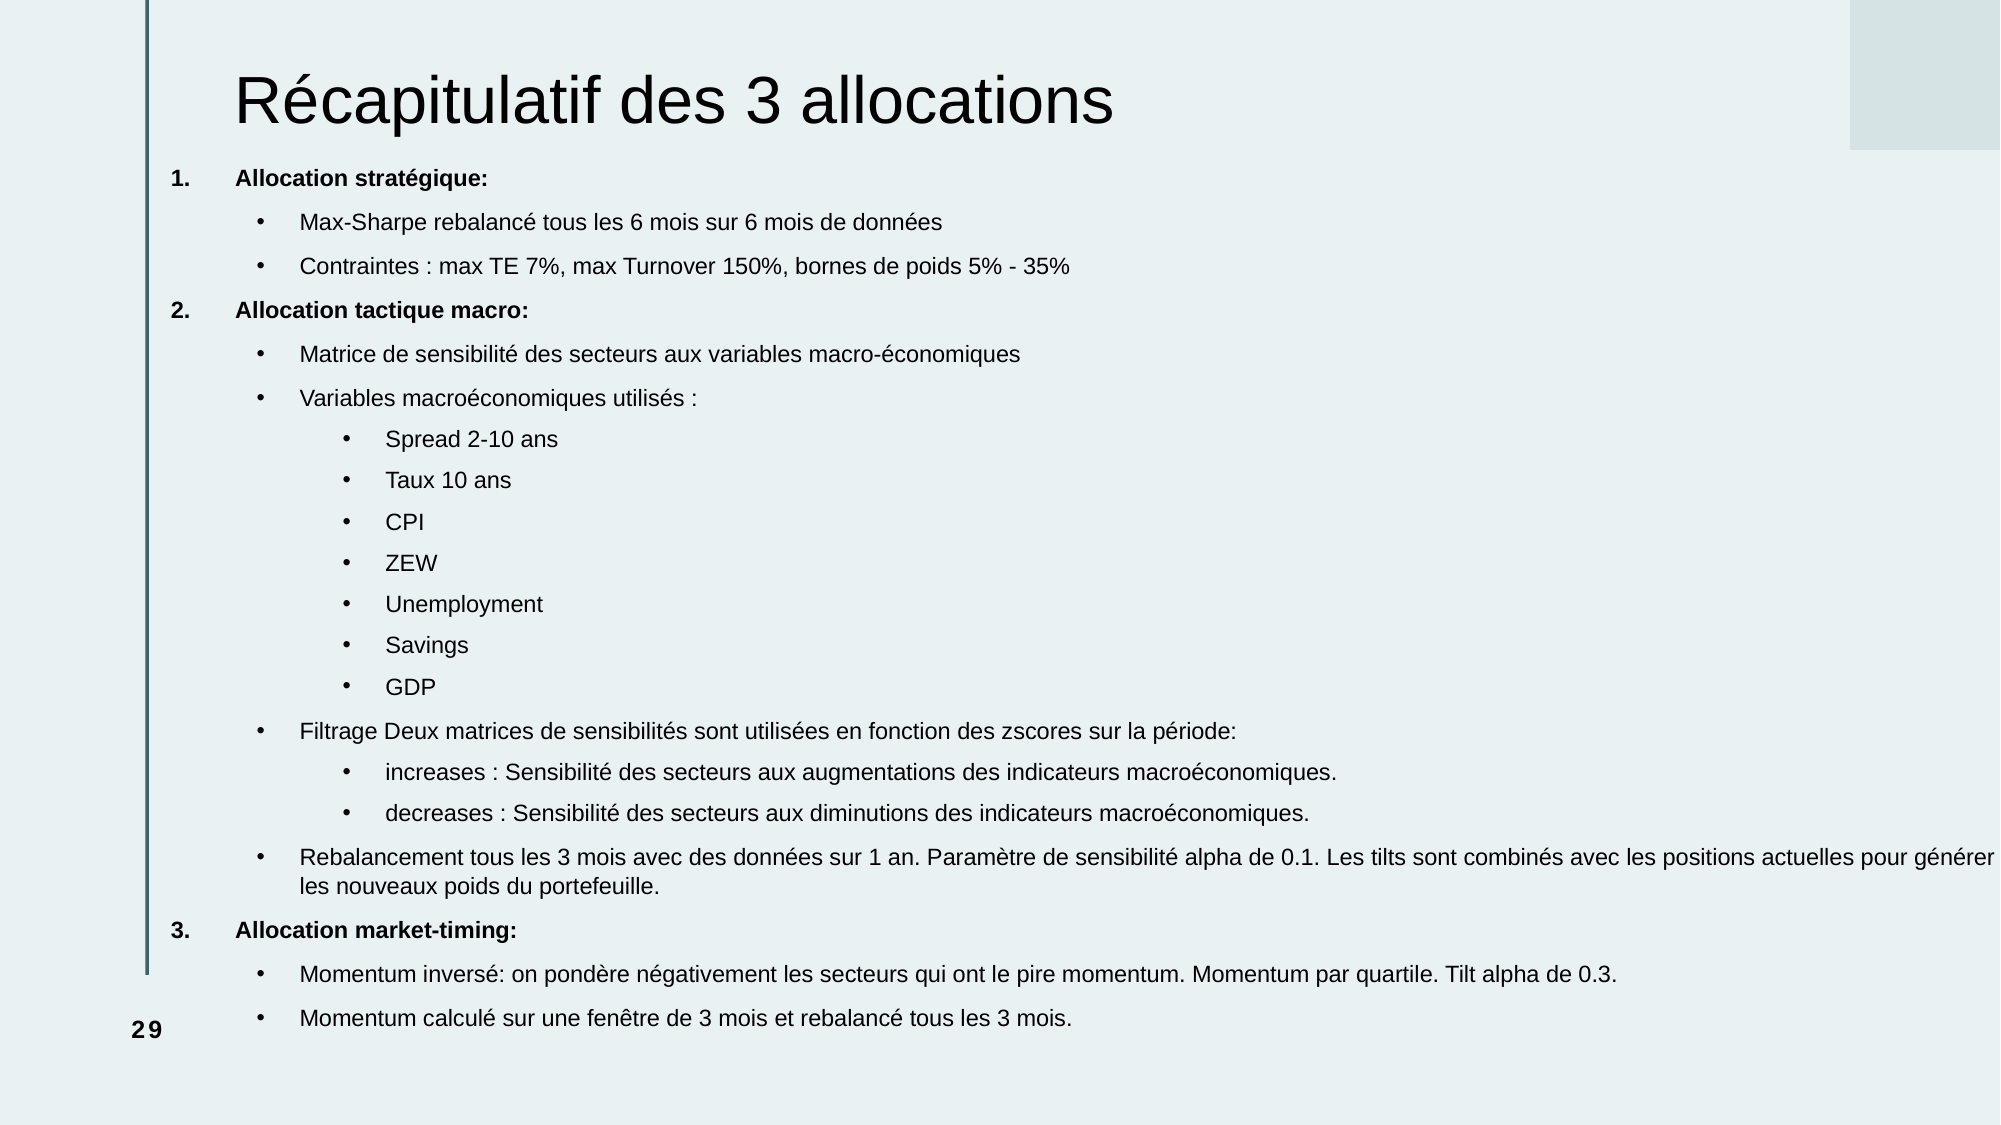

# Récapitulatif des 3 allocations
Allocation stratégique:
Max-Sharpe rebalancé tous les 6 mois sur 6 mois de données
Contraintes : max TE 7%, max Turnover 150%, bornes de poids 5% - 35%
Allocation tactique macro:
Matrice de sensibilité des secteurs aux variables macro-économiques
Variables macroéconomiques utilisés :
Spread 2-10 ans
Taux 10 ans
CPI
ZEW
Unemployment
Savings
GDP
Filtrage Deux matrices de sensibilités sont utilisées en fonction des zscores sur la période:
increases : Sensibilité des secteurs aux augmentations des indicateurs macroéconomiques.
decreases : Sensibilité des secteurs aux diminutions des indicateurs macroéconomiques.
Rebalancement tous les 3 mois avec des données sur 1 an. Paramètre de sensibilité alpha de 0.1. Les tilts sont combinés avec les positions actuelles pour générer les nouveaux poids du portefeuille.
Allocation market-timing:
Momentum inversé: on pondère négativement les secteurs qui ont le pire momentum. Momentum par quartile. Tilt alpha de 0.3.
Momentum calculé sur une fenêtre de 3 mois et rebalancé tous les 3 mois.
29